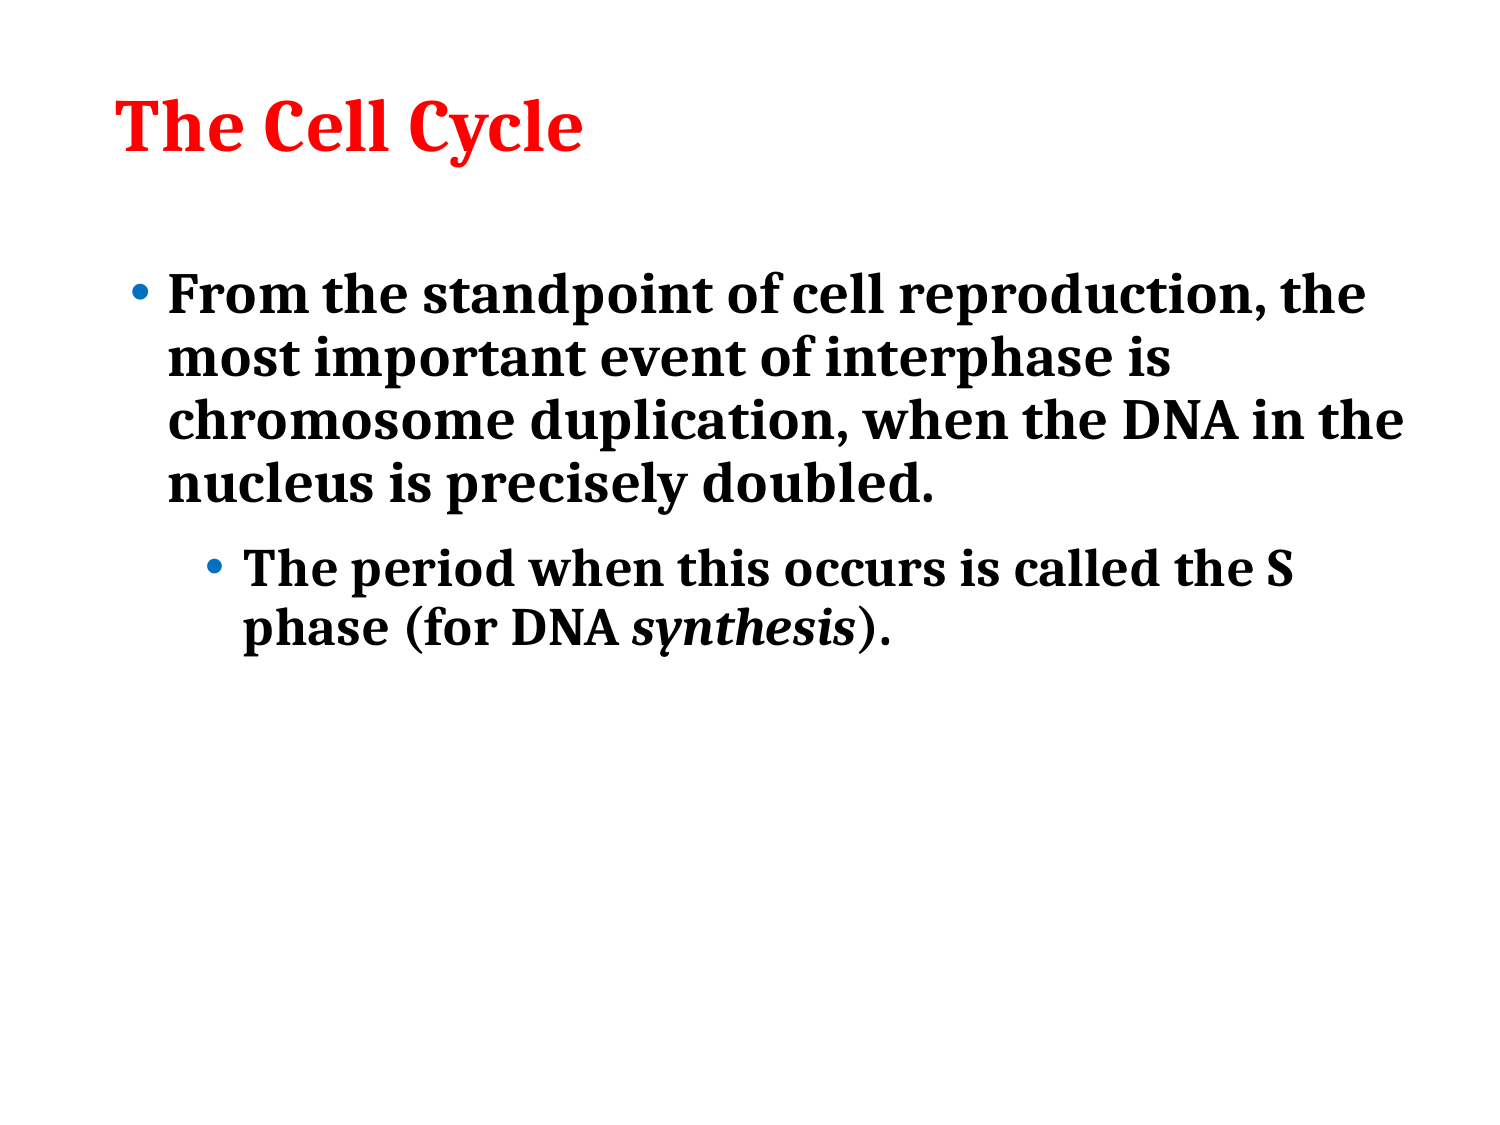

# The Cell Cycle
From the standpoint of cell reproduction, the most important event of interphase is chromosome duplication, when the DNA in the nucleus is precisely doubled.
The period when this occurs is called the S phase (for DNA synthesis).